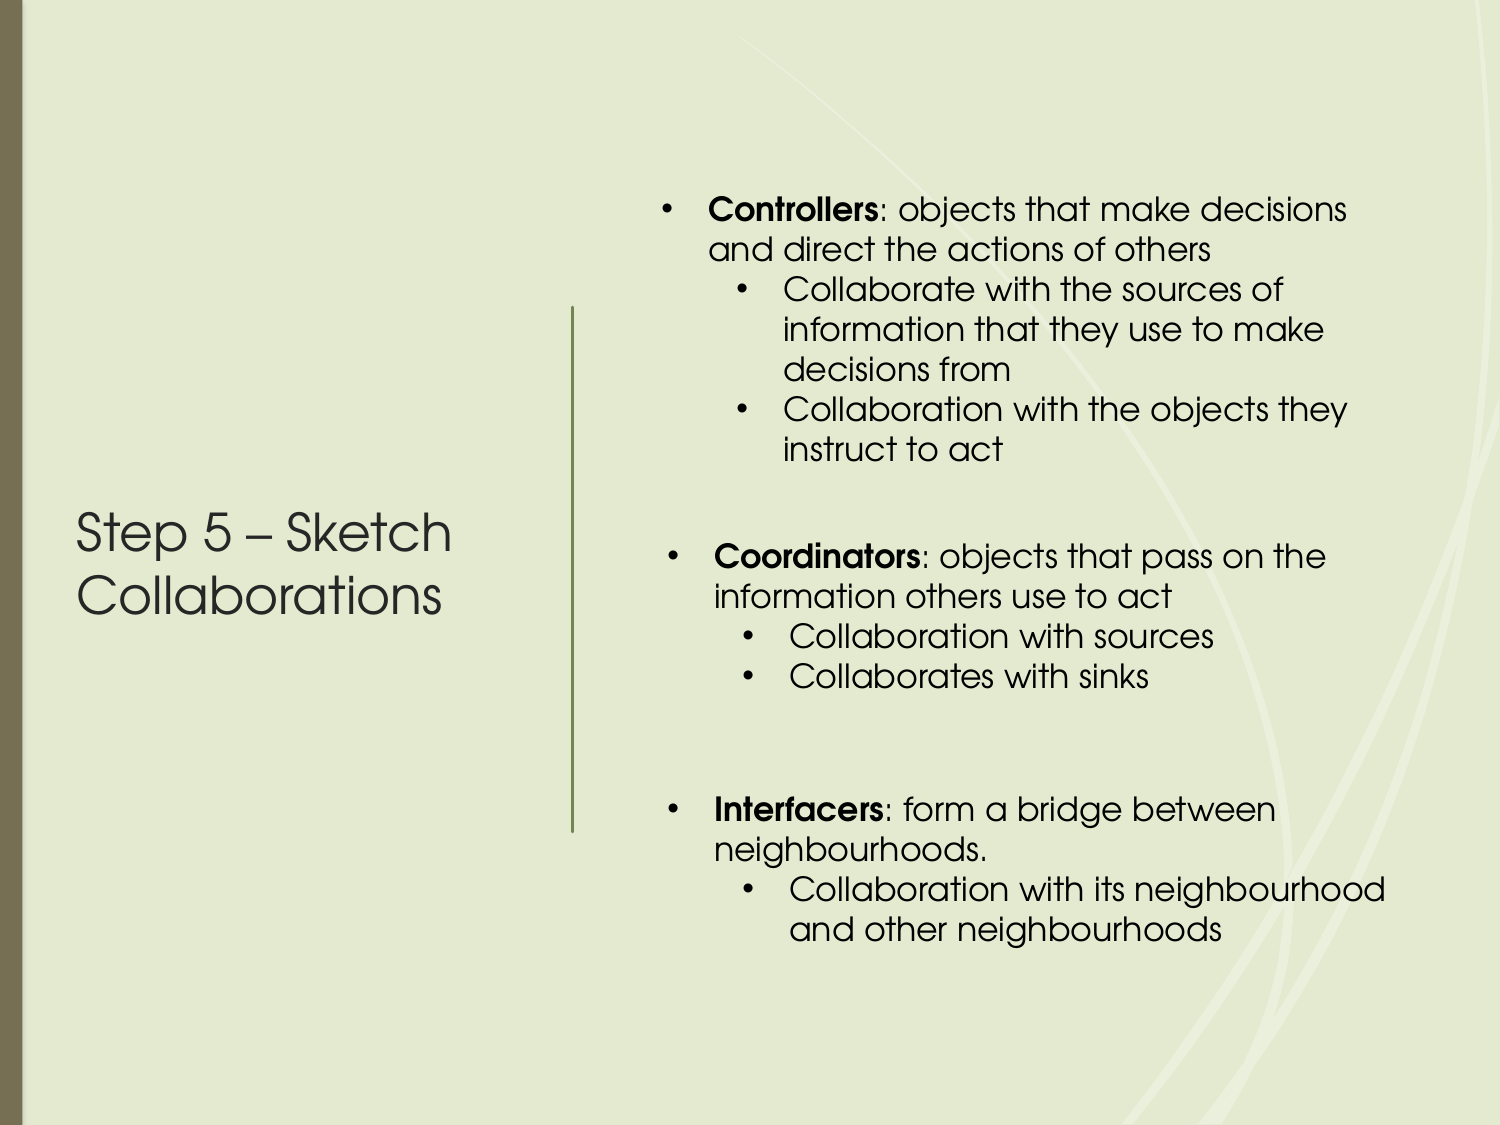

# Step 5 – Sketch Collaborations
Controllers: objects that make decisions and direct the actions of others
Collaborate with the sources of information that they use to make decisions from
Collaboration with the objects they instruct to act
Coordinators: objects that pass on the information others use to act
Collaboration with sources
Collaborates with sinks
Interfacers: form a bridge between neighbourhoods.
Collaboration with its neighbourhood and other neighbourhoods